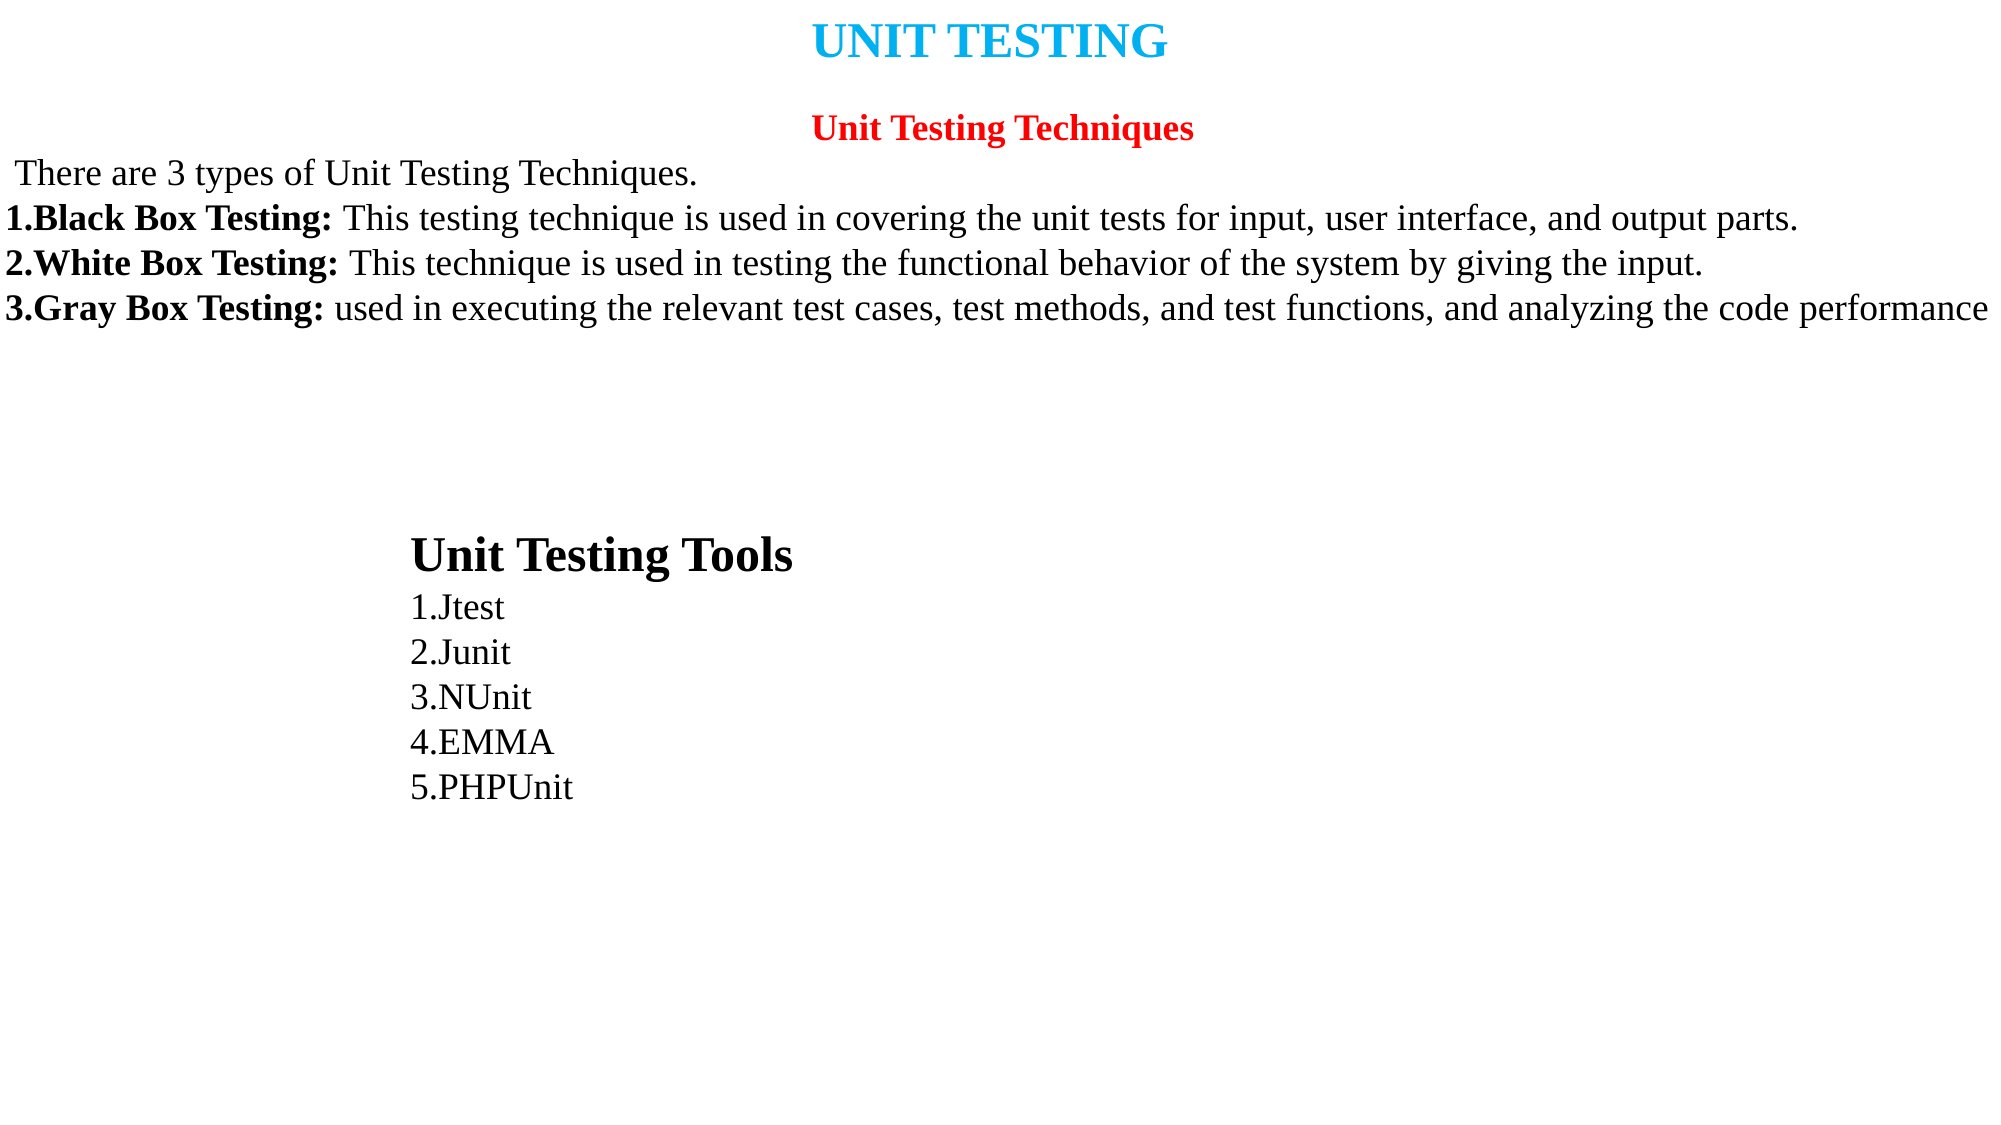

UNIT TESTING
Unit Testing Techniques
 There are 3 types of Unit Testing Techniques.
Black Box Testing: This testing technique is used in covering the unit tests for input, user interface, and output parts.
White Box Testing: This technique is used in testing the functional behavior of the system by giving the input.
Gray Box Testing: used in executing the relevant test cases, test methods, and test functions, and analyzing the code performance
Unit Testing Tools
Jtest
Junit
NUnit
EMMA
PHPUnit